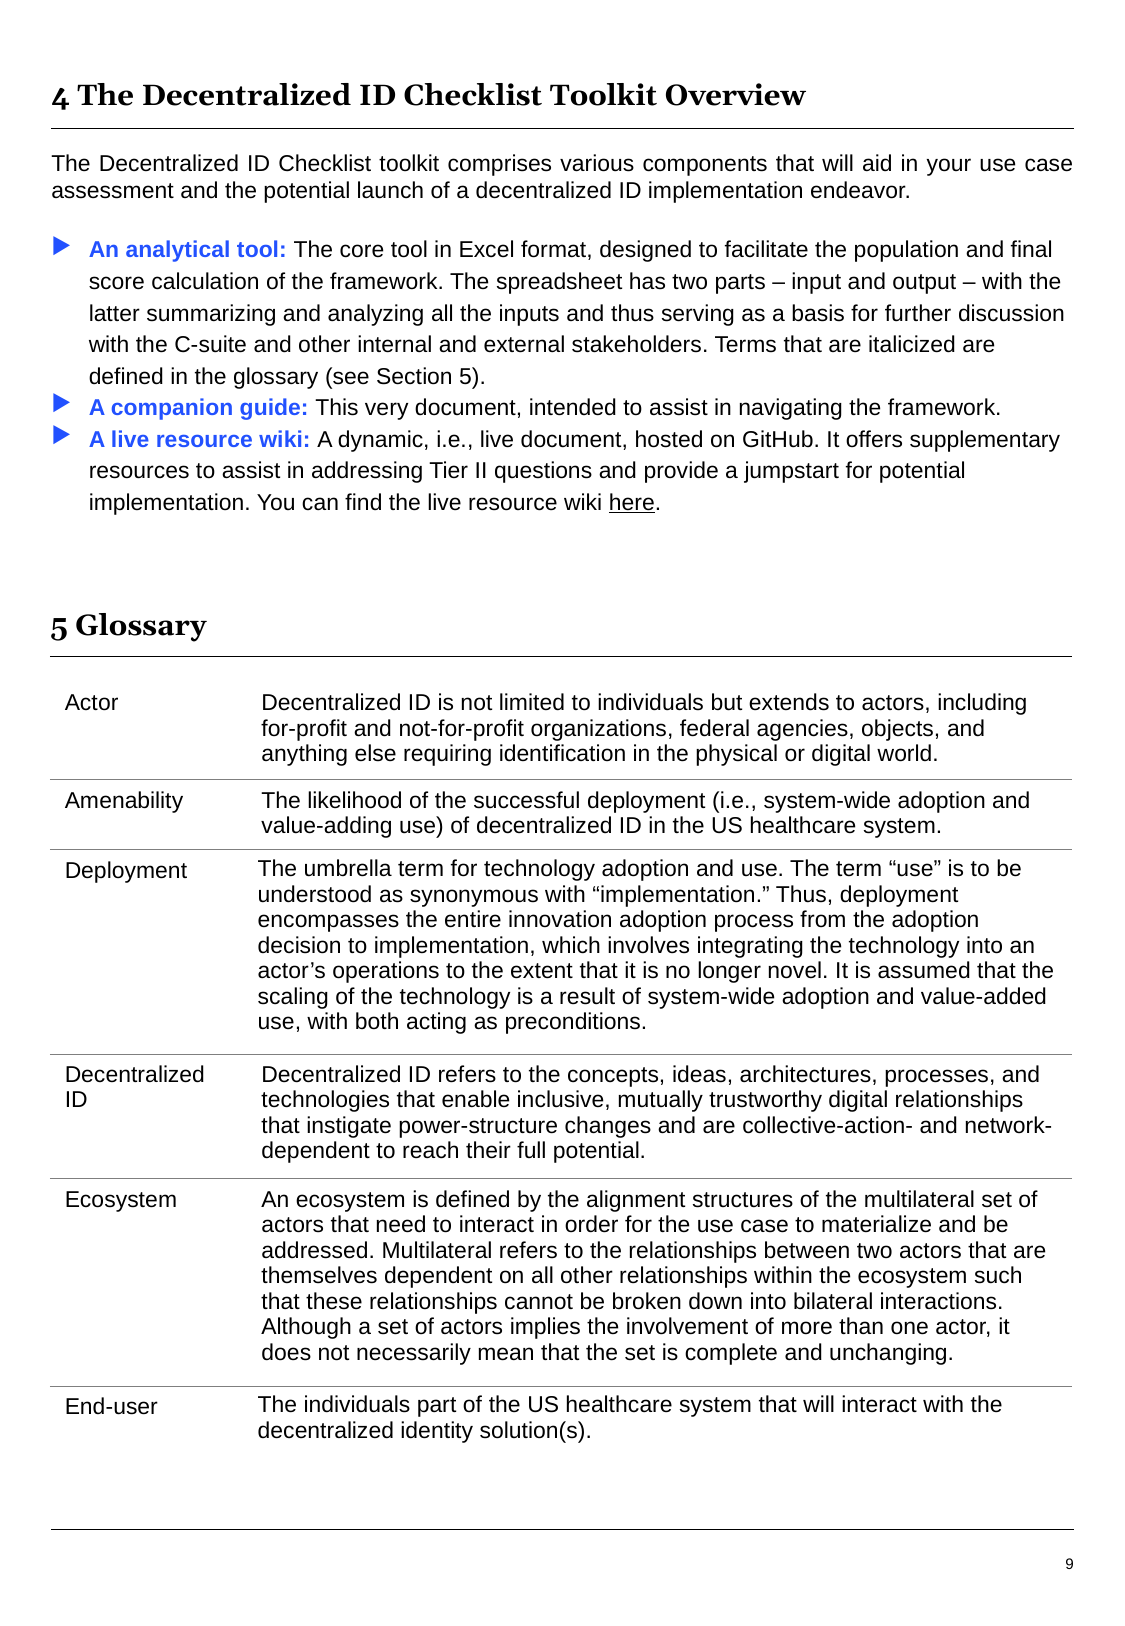

4 The Decentralized ID Checklist Toolkit Overview
The Decentralized ID Checklist toolkit comprises various components that will aid in your use case assessment and the potential launch of a decentralized ID implementation endeavor.

An analytical tool: The core tool in Excel format, designed to facilitate the population and final score calculation of the framework. The spreadsheet has two parts – input and output – with the latter summarizing and analyzing all the inputs and thus serving as a basis for further discussion with the C-suite and other internal and external stakeholders. Terms that are italicized are defined in the glossary (see Section 5).
A companion guide: This very document, intended to assist in navigating the framework.
A live resource wiki: A dynamic, i.e., live document, hosted on GitHub. It offers supplementary resources to assist in addressing Tier II questions and provide a jumpstart for potential implementation. You can find the live resource wiki here.
5 Glossary
| Actor | Decentralized ID is not limited to individuals but extends to actors, including for-profit and not-for-profit organizations, federal agencies, objects, and anything else requiring identification in the physical or digital world. |
| --- | --- |
| Amenability | The likelihood of the successful deployment (i.e., system-wide adoption and value-adding use) of decentralized ID in the US healthcare system. |
| Deployment | The umbrella term for technology adoption and use. The term “use” is to be understood as synonymous with “implementation.” Thus, deployment encompasses the entire innovation adoption process from the adoption decision to implementation, which involves integrating the technology into an actor’s operations to the extent that it is no longer novel. It is assumed that the scaling of the technology is a result of system-wide adoption and value-added use, with both acting as preconditions. |
| Decentralized ID | Decentralized ID refers to the concepts, ideas, architectures, processes, and technologies that enable inclusive, mutually trustworthy digital relationships that instigate power-structure changes and are collective-action- and network-dependent to reach their full potential. |
| Ecosystem | An ecosystem is defined by the alignment structures of the multilateral set of actors that need to interact in order for the use case to materialize and be addressed. Multilateral refers to the relationships between two actors that are themselves dependent on all other relationships within the ecosystem such that these relationships cannot be broken down into bilateral interactions. Although a set of actors implies the involvement of more than one actor, it does not necessarily mean that the set is complete and unchanging. |
| End-user | The individuals part of the US healthcare system that will interact with the decentralized identity solution(s). |